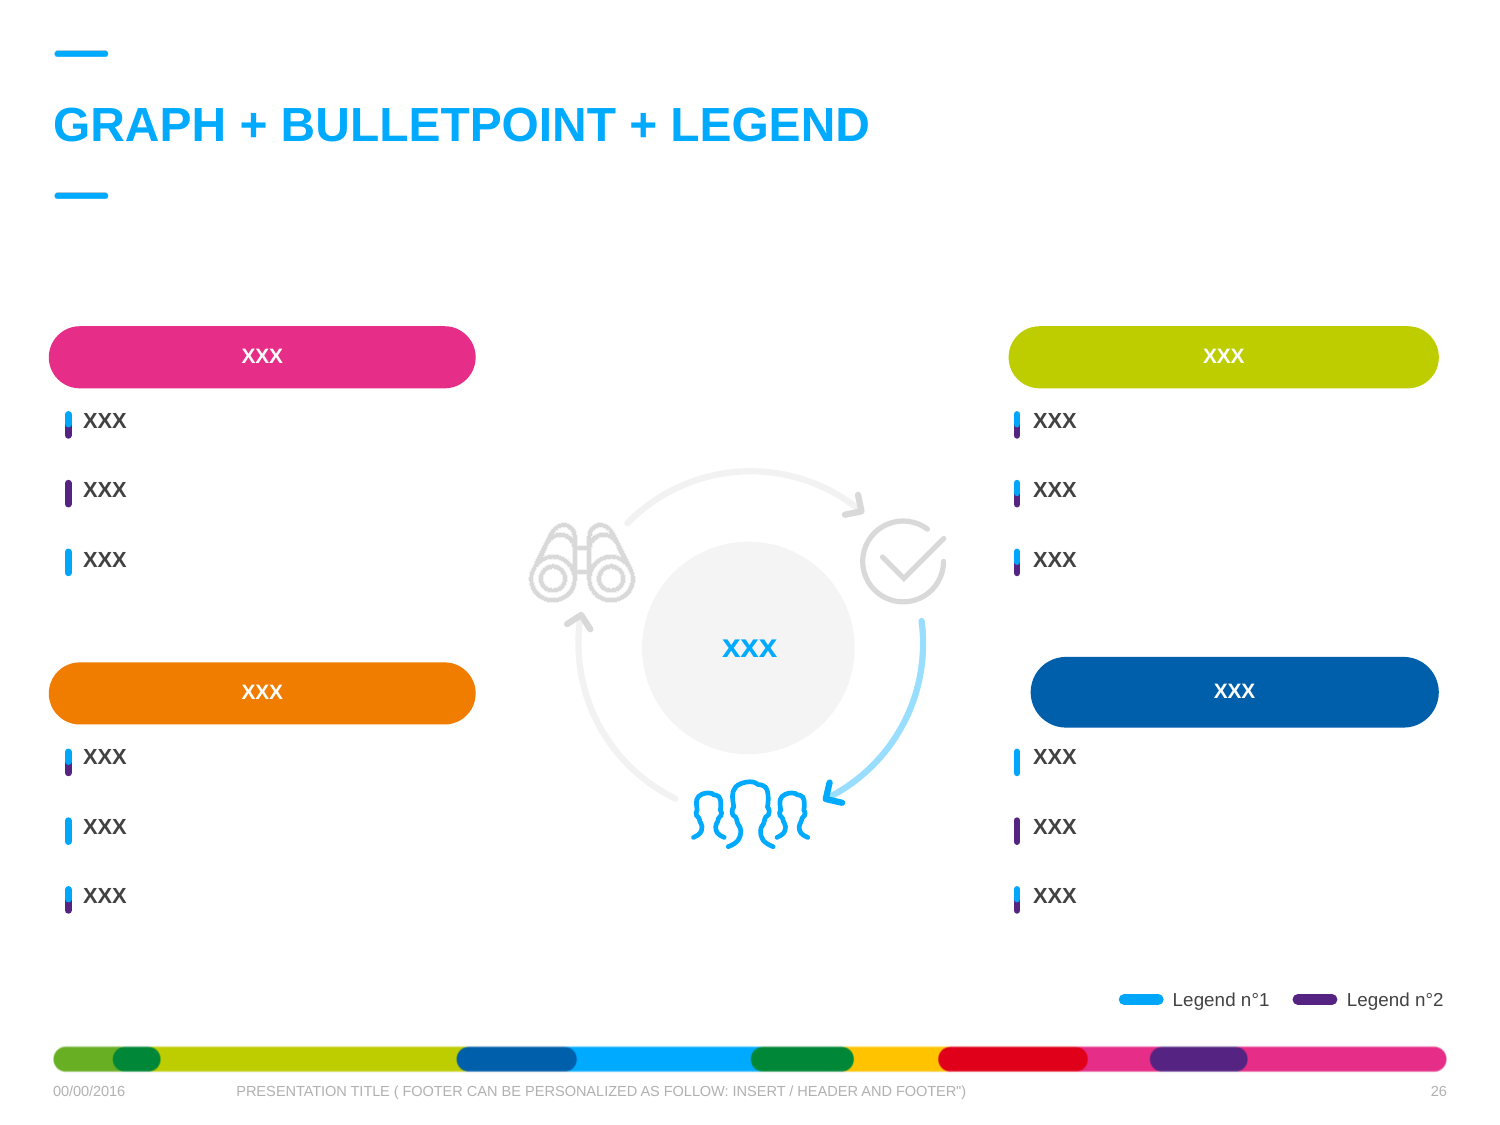

# Graph + bulletpoint + legend
xxx
xxx
XXX

XXX

XXX
XXX

XXX

XXX

xxx

xxx
xxx
XXX

XXX

XXX
XXX

XXX

XXX
Legend n°1
Legend n°2
26
00/00/2016
PRESENTATION TITLE ( FOOTER CAN BE PERSONALIZED AS FOLLOW: INSERT / HEADER AND FOOTER")